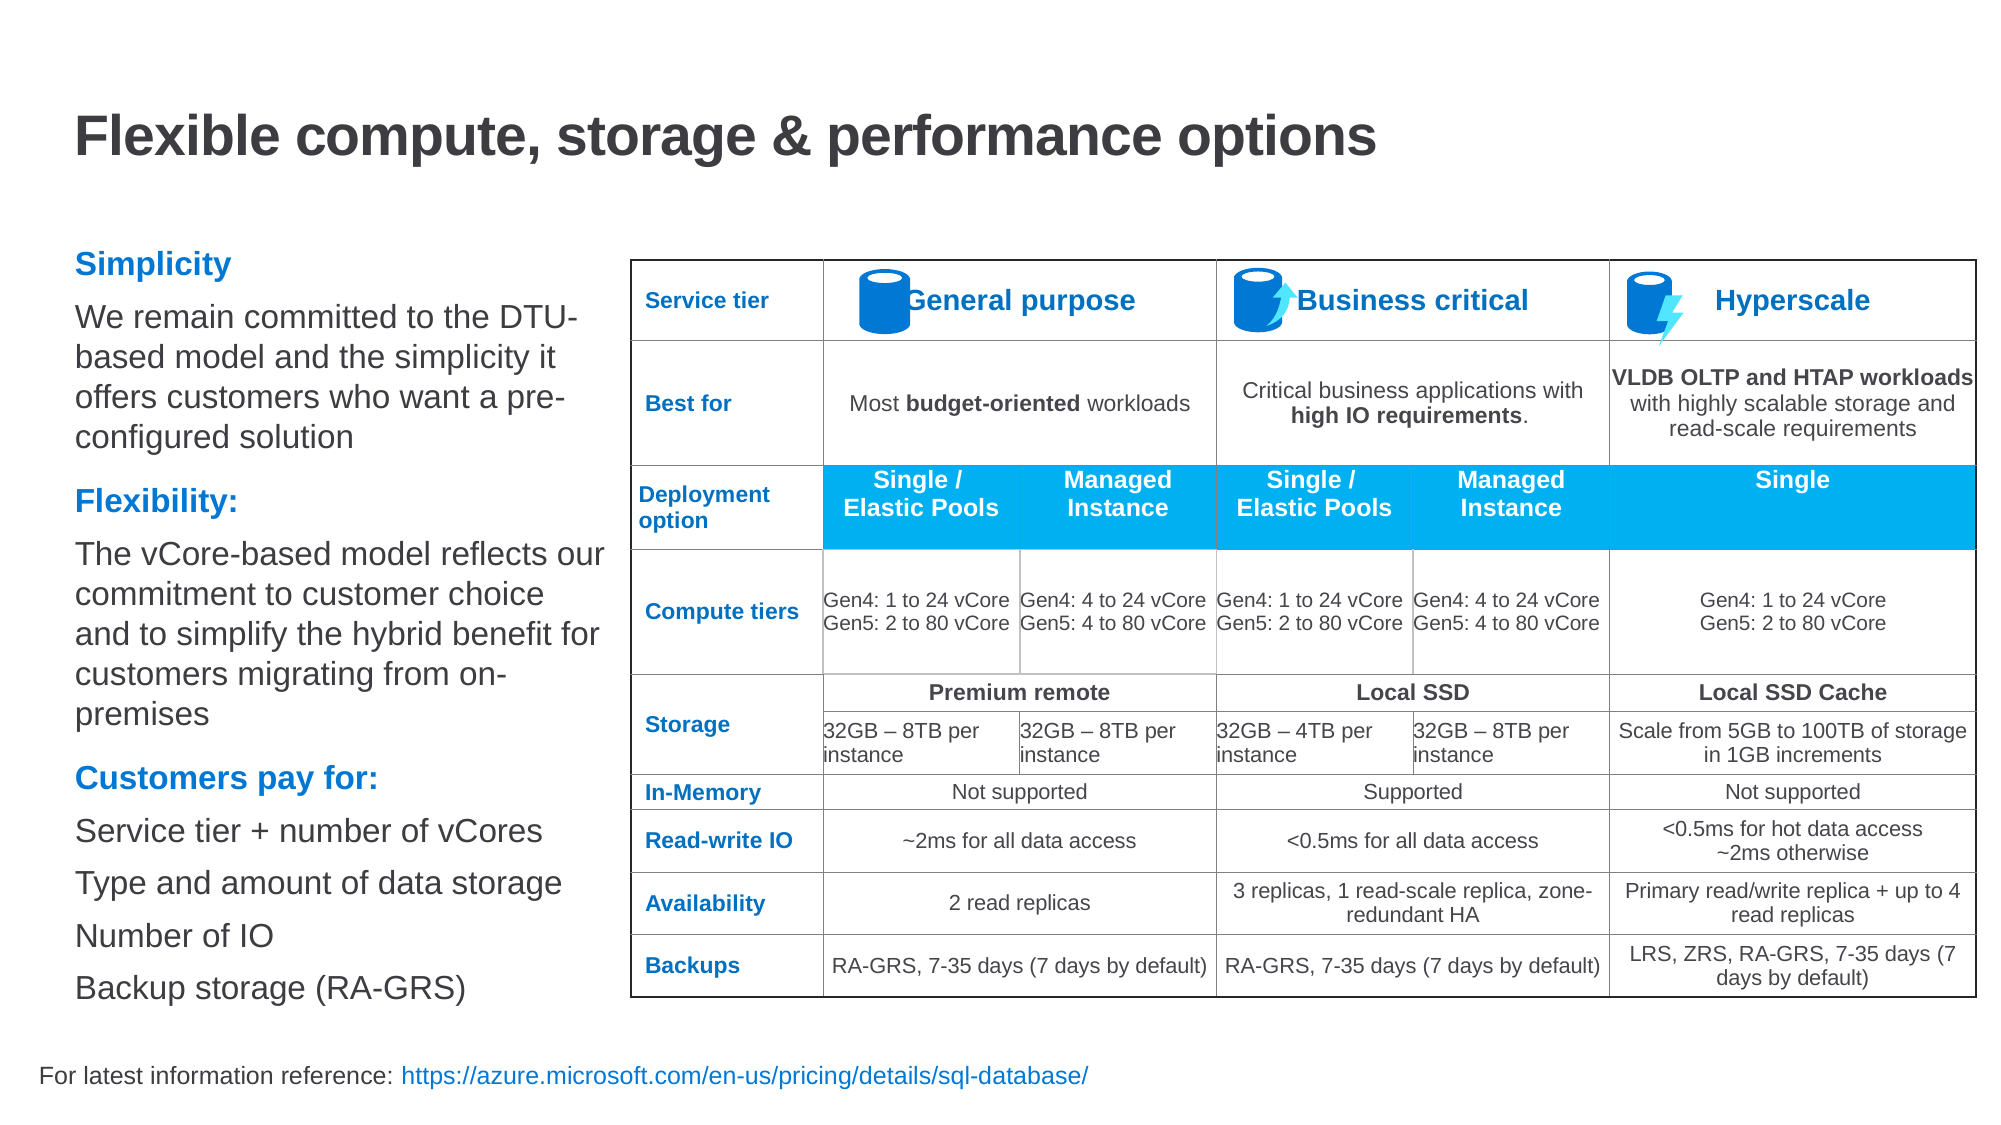

# Flexible compute, storage & performance options
Simplicity
We remain committed to the DTU-based model and the simplicity it offers customers who want a pre-configured solution
Flexibility:
The vCore-based model reflects our commitment to customer choice and to simplify the hybrid benefit for customers migrating from on-premises
Customers pay for:
Service tier + number of vCores
Type and amount of data storage
Number of IO
Backup storage (RA-GRS)
| Service tier | General purpose |  | Business critical |  | Hyperscale |
| --- | --- | --- | --- | --- | --- |
| Best for | Most budget-oriented workloads |  | Critical business applications with high IO requirements. |  | VLDB OLTP and HTAP workloads with highly scalable storage and read-scale requirements |
| Deployment option | Single / Elastic Pools | Managed Instance | Single / Elastic Pools | Managed Instance | Single |
| Compute tiers | Gen4: 1 to 24 vCore Gen5: 2 to 80 vCore | Gen4: 4 to 24 vCore Gen5: 4 to 80 vCore | Gen4: 1 to 24 vCore Gen5: 2 to 80 vCore | Gen4: 4 to 24 vCore Gen5: 4 to 80 vCore | Gen4: 1 to 24 vCore Gen5: 2 to 80 vCore |
| Storage | Premium remote |  | Local SSD |  | Local SSD Cache |
|  | 32GB – 8TB per instance | 32GB – 8TB per instance | 32GB – 4TB per instance | 32GB – 8TB per instance | Scale from 5GB to 100TB of storage in 1GB increments |
| In-Memory | Not supported |  | Supported |  | Not supported |
| Read-write IO | ~2ms for all data access |  | <0.5ms for all data access |  | <0.5ms for hot data access ~2ms otherwise |
| Availability | 2 read replicas |  | 3 replicas, 1 read-scale replica, zone-redundant HA |  | Primary read/write replica + up to 4 read replicas |
| Backups | RA-GRS, 7-35 days (7 days by default) |  | RA-GRS, 7-35 days (7 days by default) |  | LRS, ZRS, RA-GRS, 7-35 days (7 days by default) |

For latest information reference: https://azure.microsoft.com/en-us/pricing/details/sql-database/